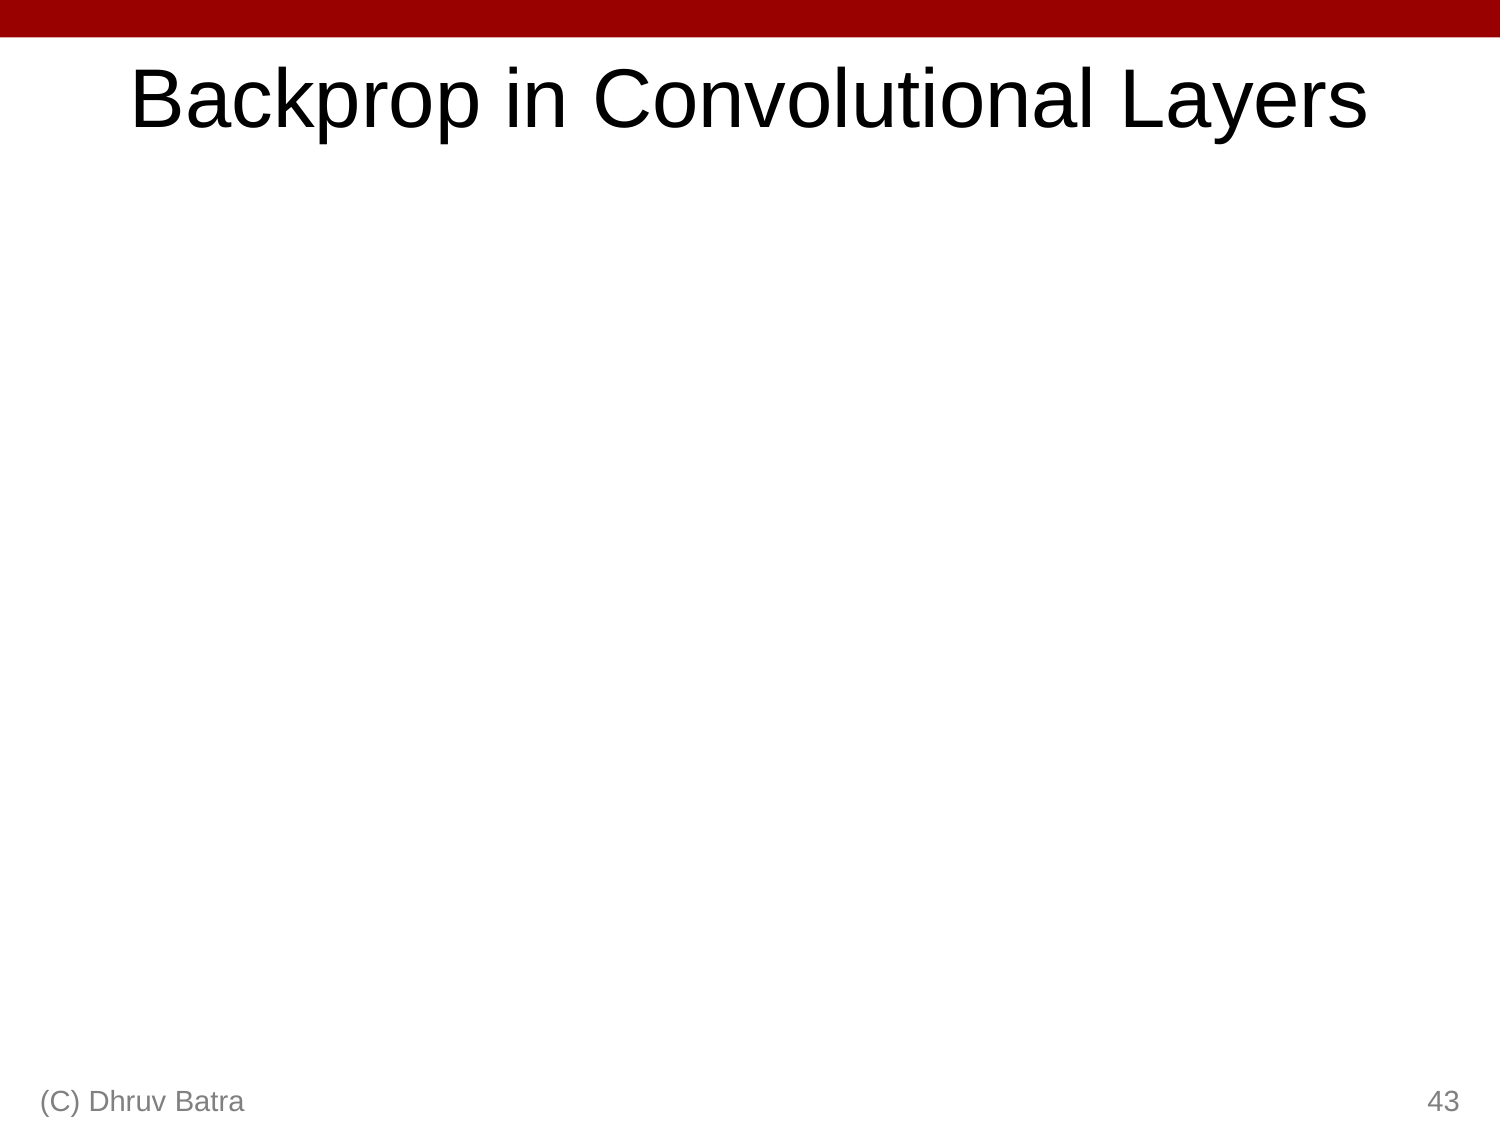

# Backprop in Convolutional Layers

(C) Dhruv Batra
43